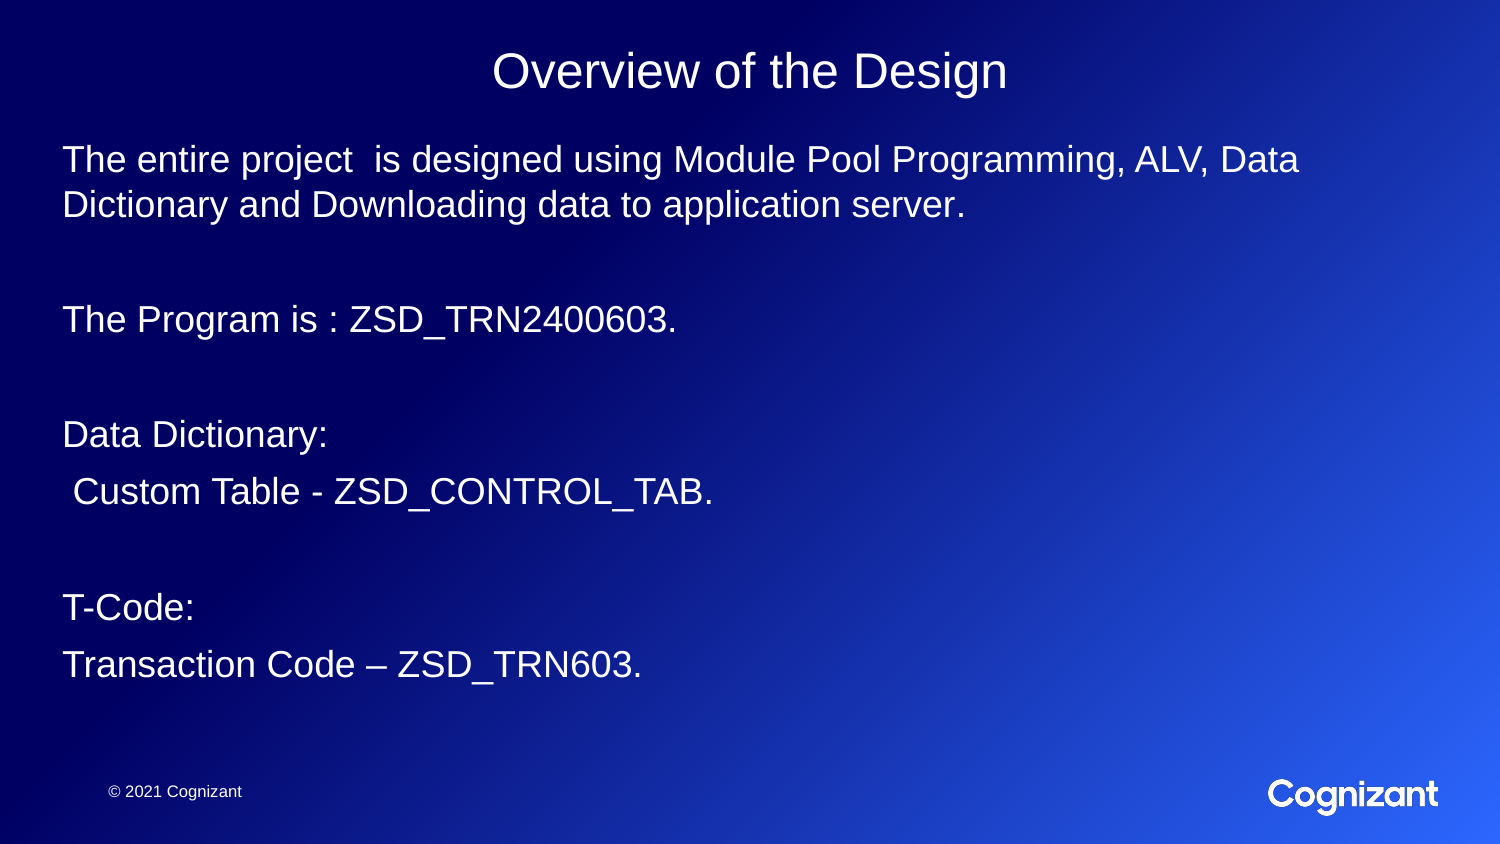

# Overview of the Design
The entire project  is designed using Module Pool Programming, ALV, Data Dictionary and Downloading data to application server.

The Program is : ZSD_TRN2400603.

Data Dictionary:
 Custom Table - ZSD_CONTROL_TAB.

T-Code:
Transaction Code – ZSD_TRN603.

© 2021 Cognizant